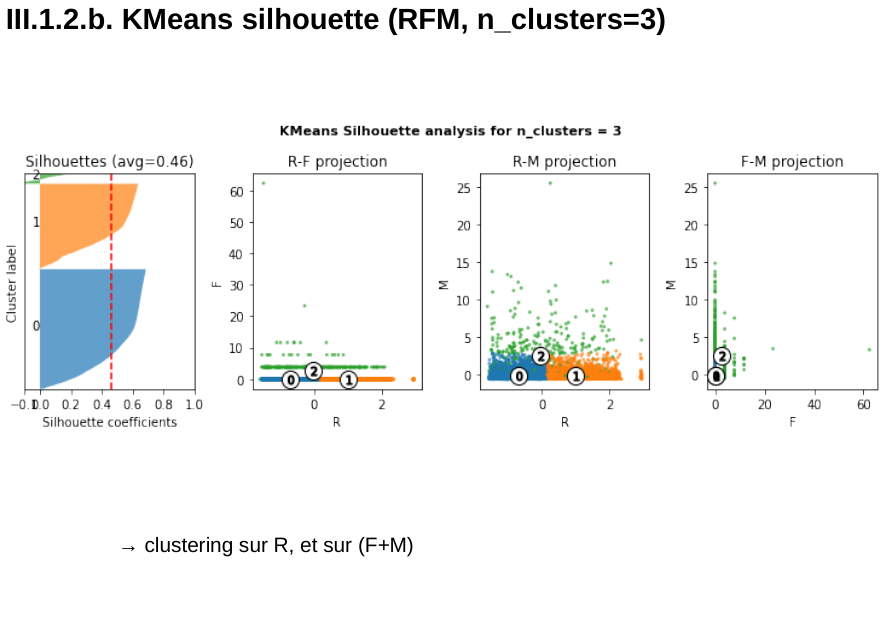

III.1.2.b. KMeans silhouette (RFM, n_clusters=3)

→ clustering sur R, et sur (F+M)